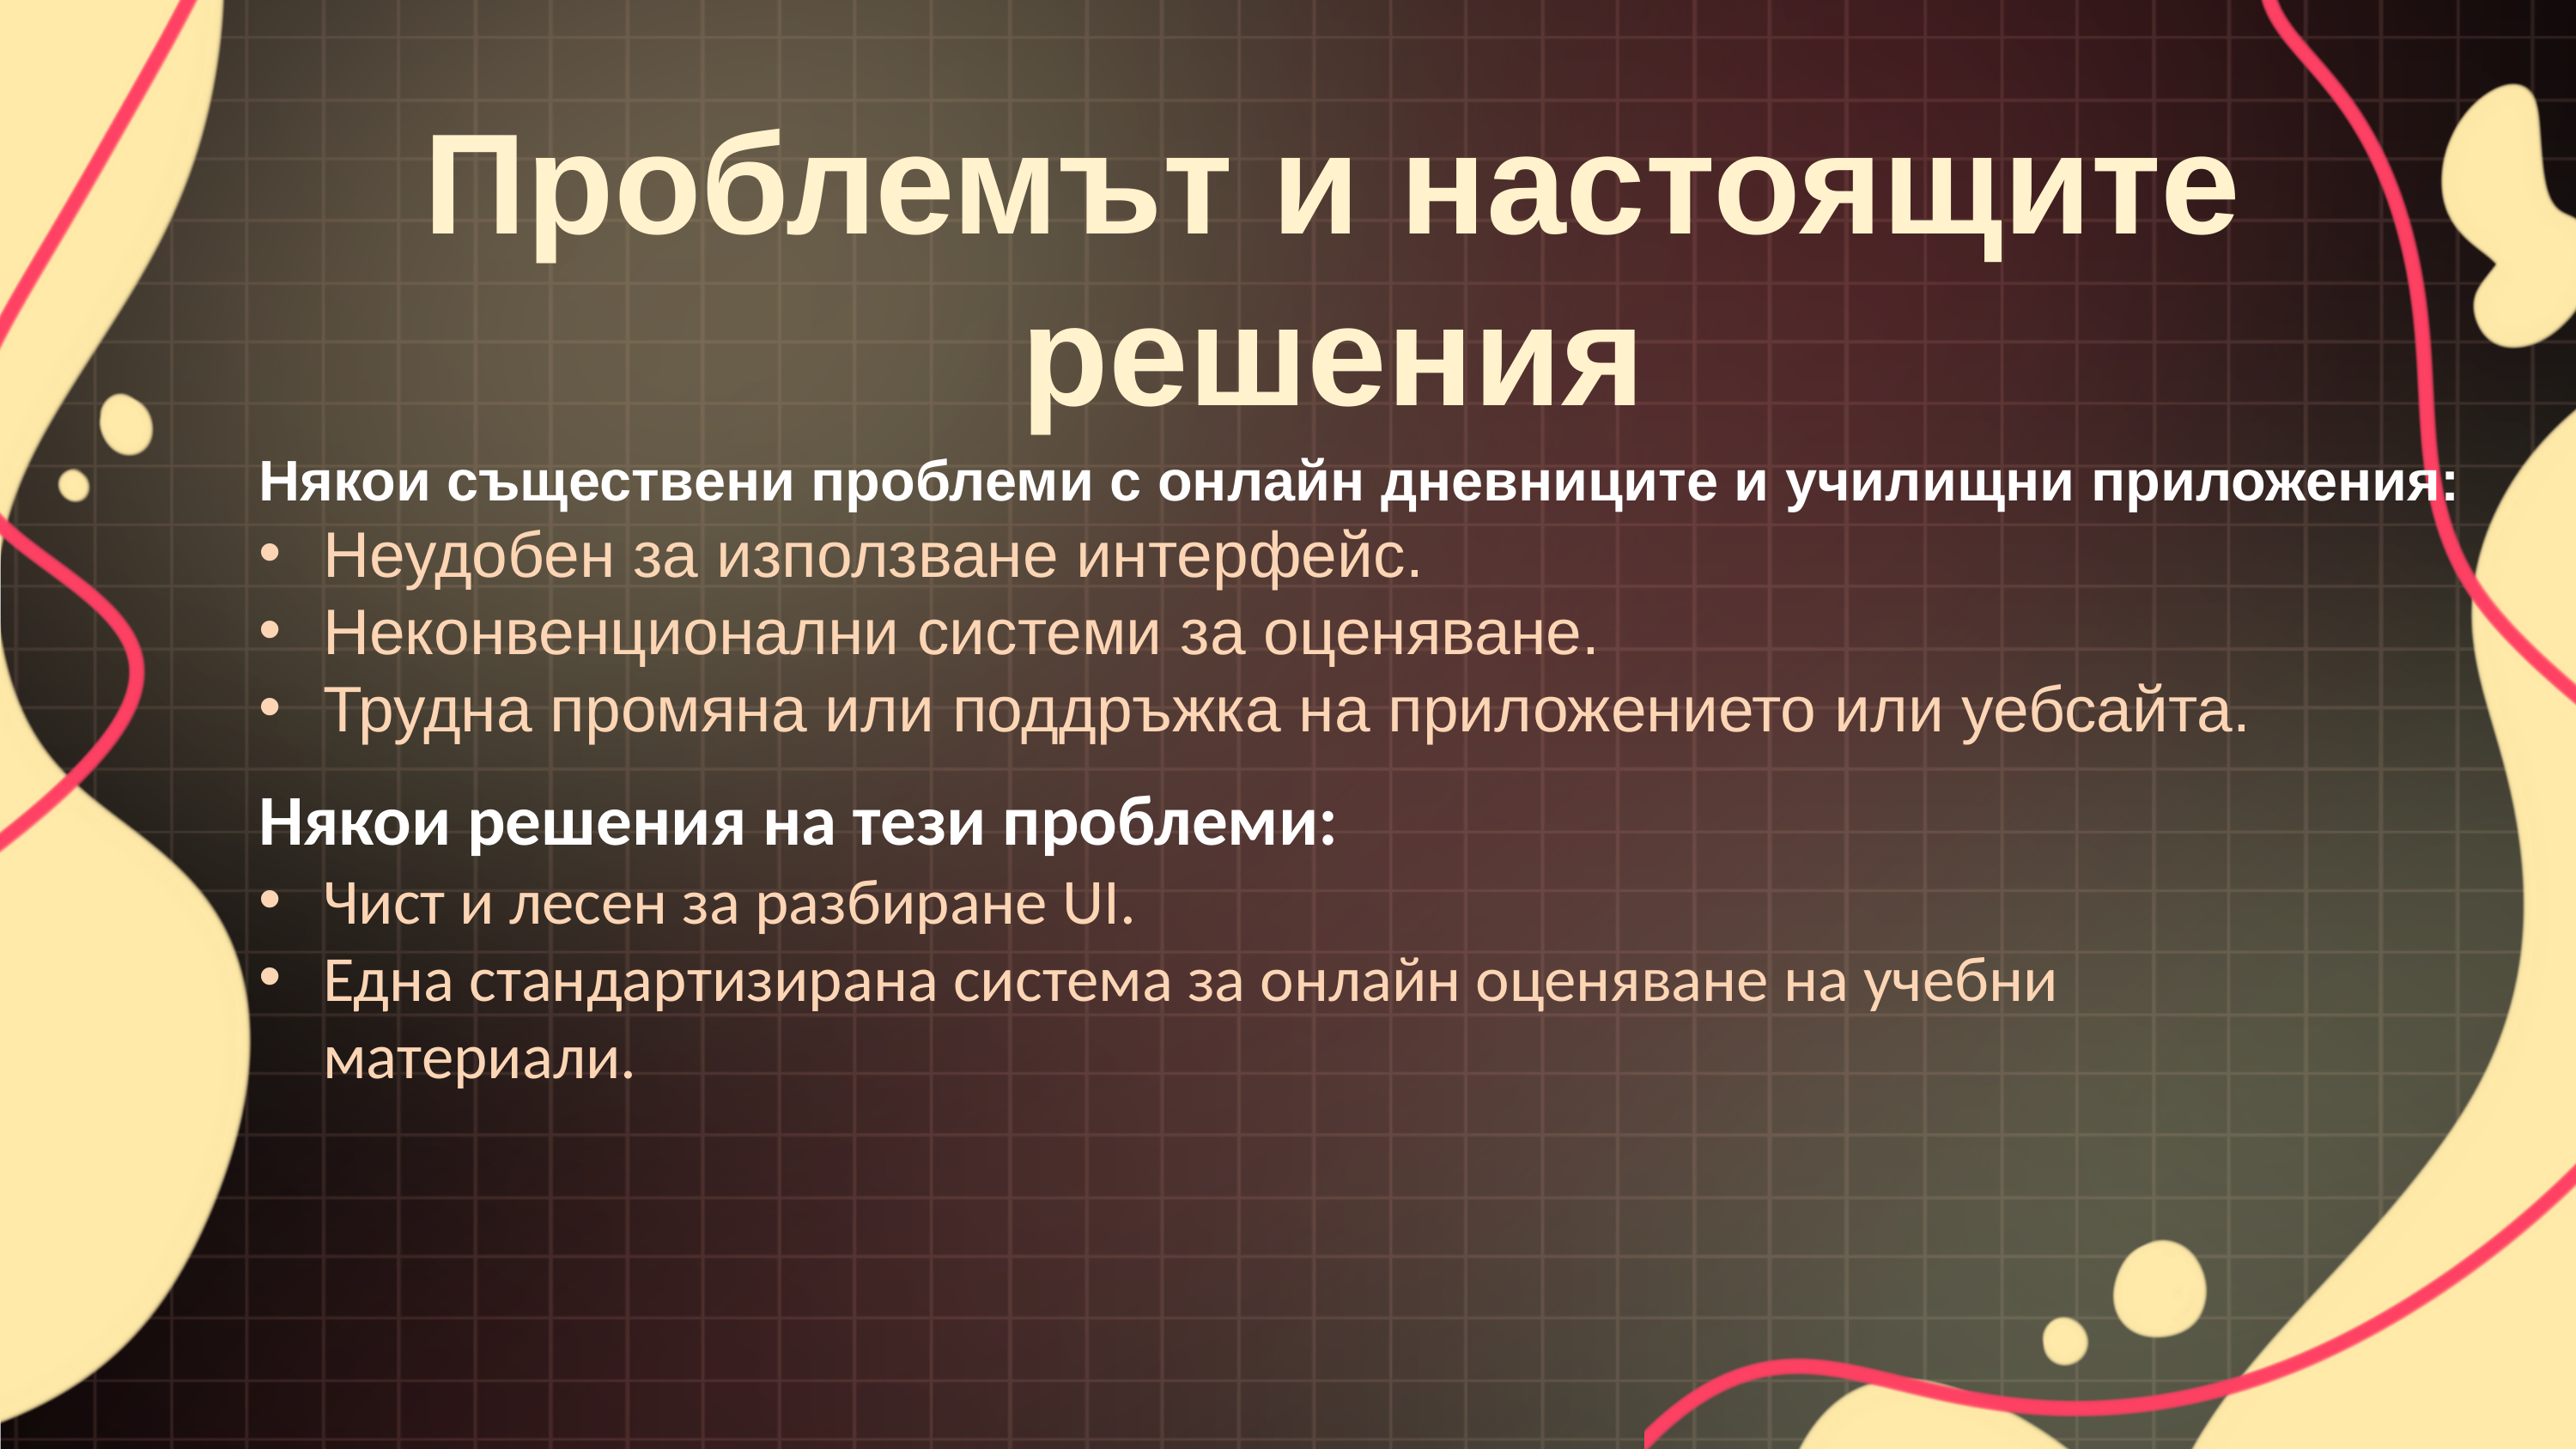

Проблемът и настоящите решения
Някои съществени проблеми с онлайн дневниците и училищни приложения:
Неудобен за използване интерфейс.
Неконвенционални системи за оценяване.
Трудна промяна или поддръжка на приложението или уебсайта.

Някои решения на тези проблеми:
Чист и лесен за разбиране UI.
Една стандартизирана система за онлайн оценяване на учебни материали.